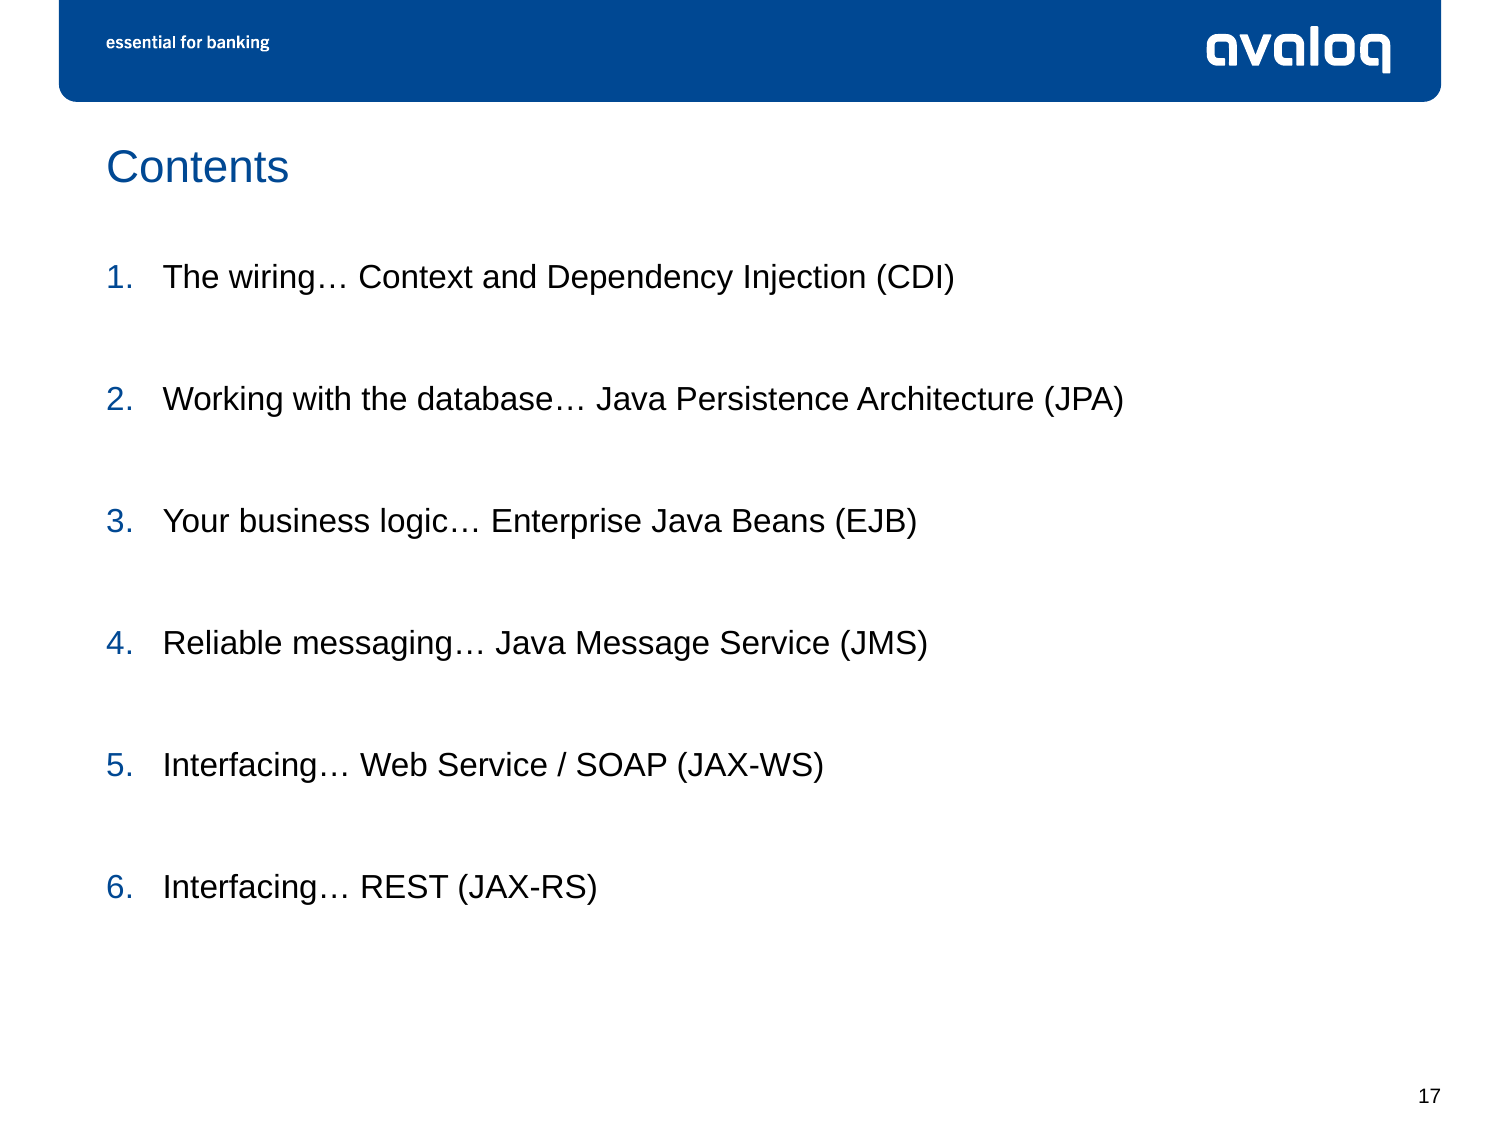

# Contents
The wiring… Context and Dependency Injection (CDI)

Working with the database… Java Persistence Architecture (JPA)

Your business logic… Enterprise Java Beans (EJB)

Reliable messaging… Java Message Service (JMS)

Interfacing… Web Service / SOAP (JAX-WS)

Interfacing… REST (JAX-RS)

17